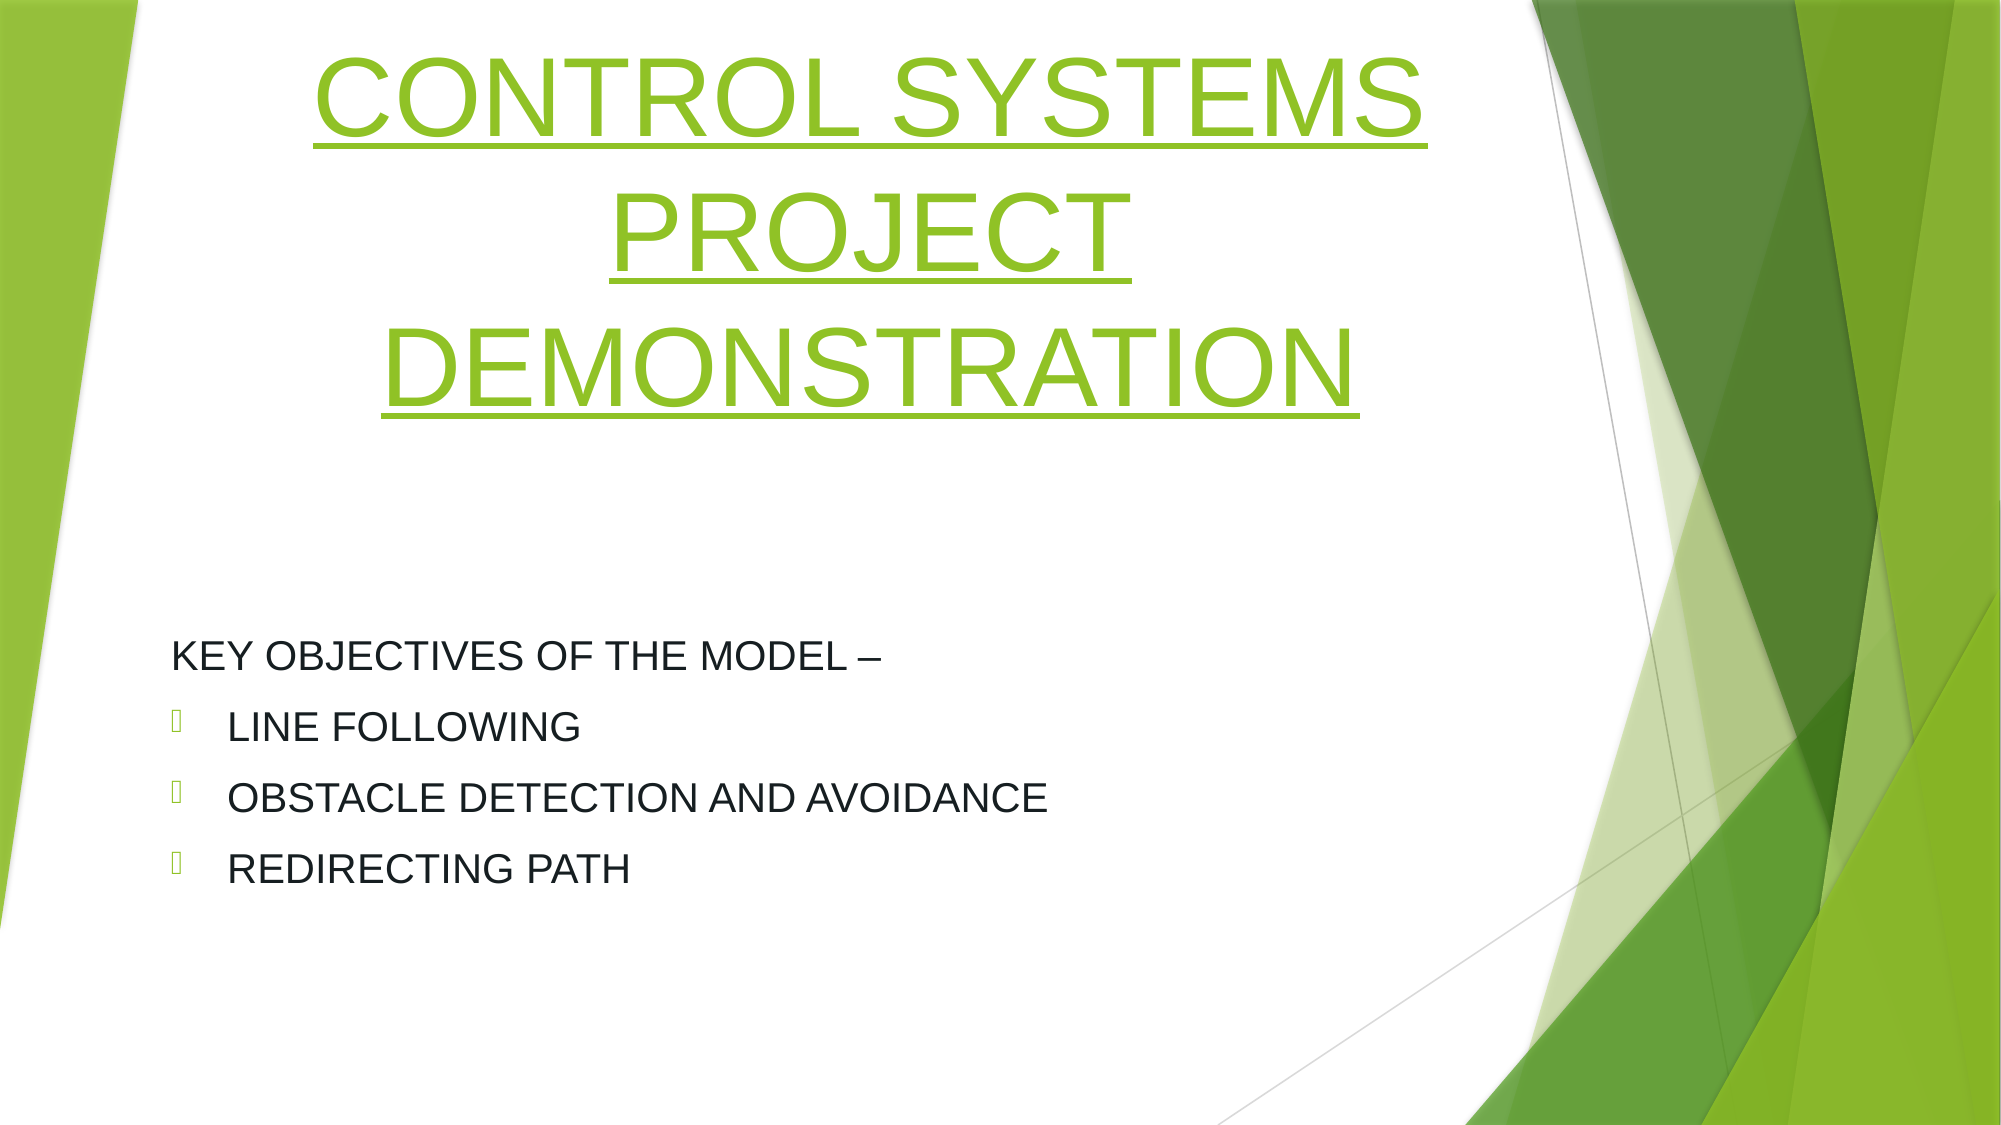

# CONTROL SYSTEMS PROJECT DEMONSTRATION
KEY OBJECTIVES OF THE MODEL –
LINE FOLLOWING
OBSTACLE DETECTION AND AVOIDANCE
REDIRECTING PATH